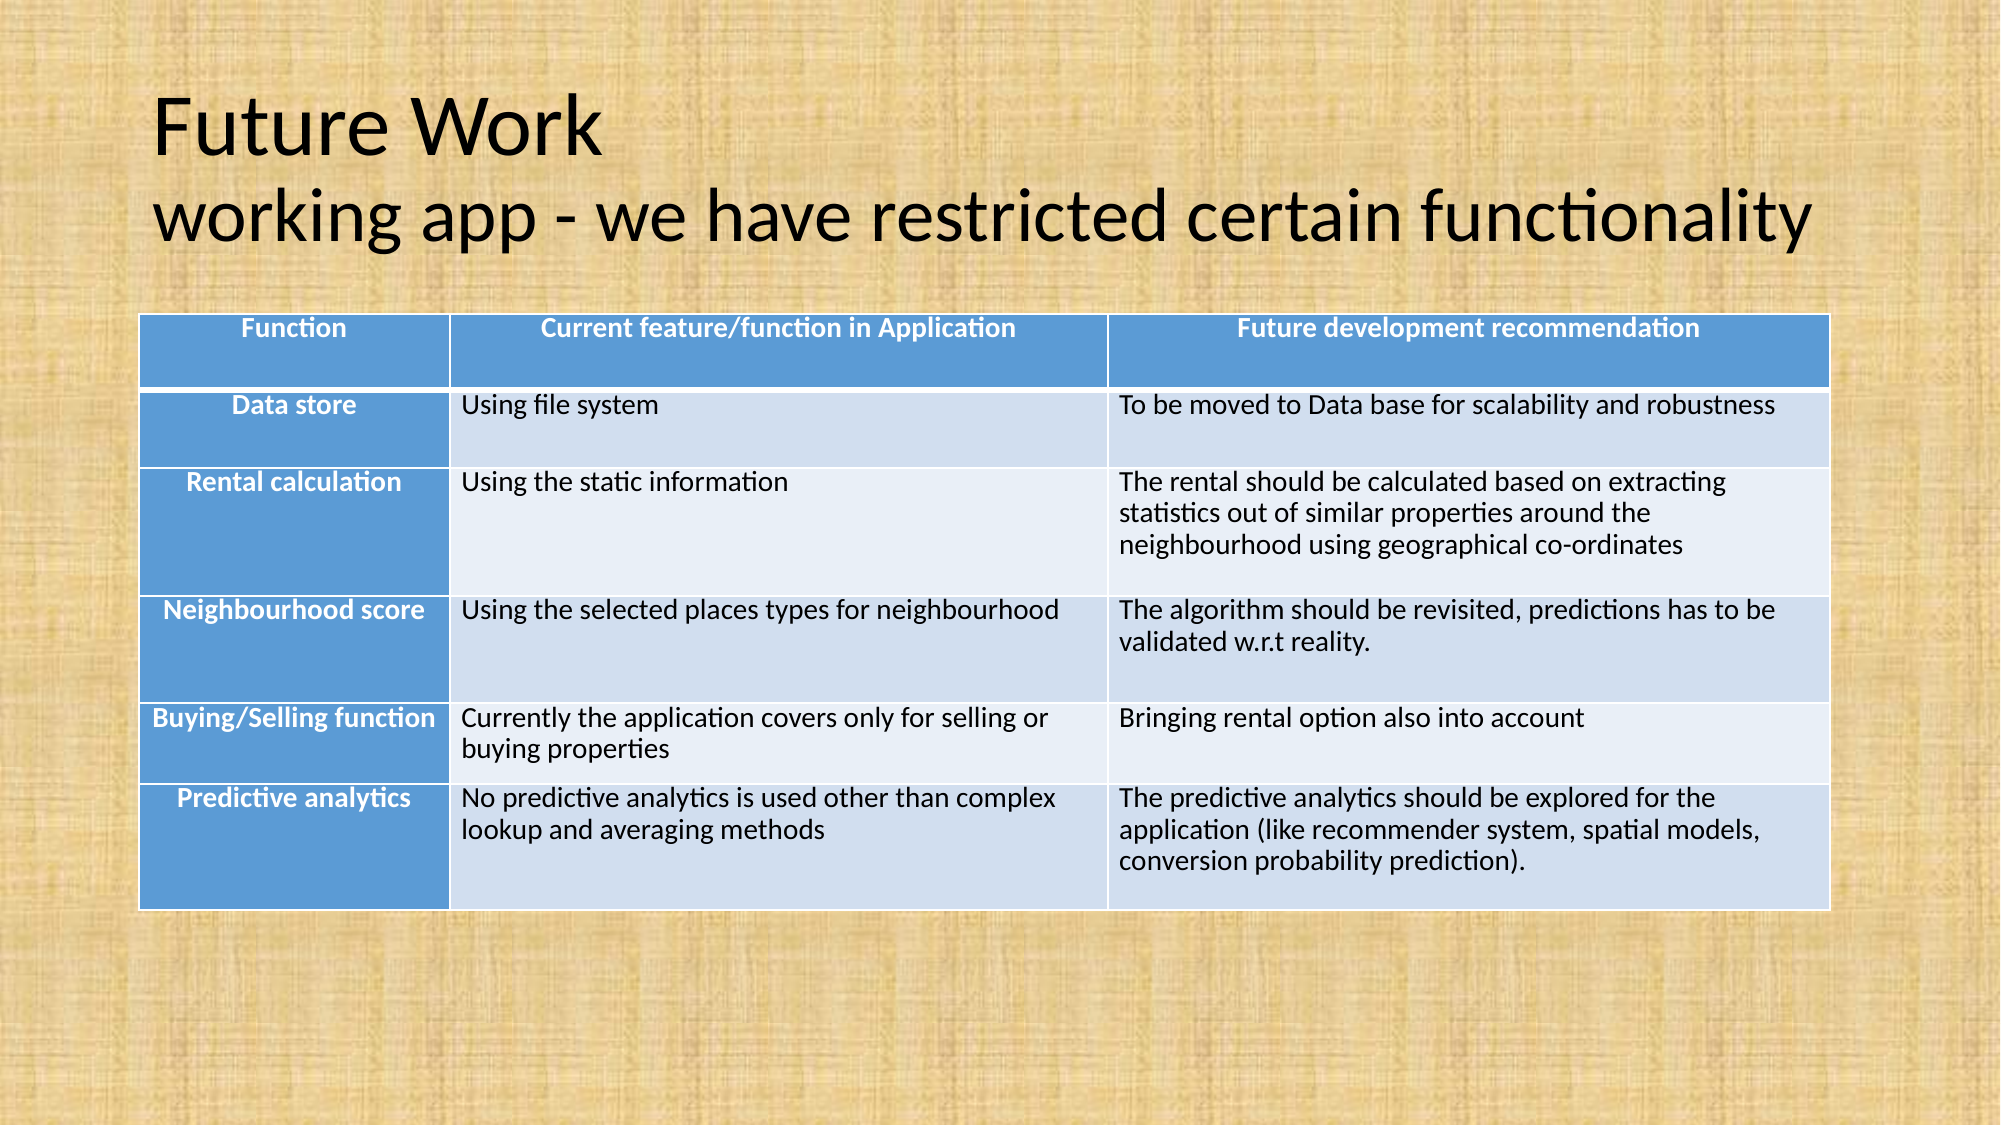

# Future Work working app - we have restricted certain functionality
| Function | Current feature/function in Application | Future development recommendation |
| --- | --- | --- |
| Data store | Using file system | To be moved to Data base for scalability and robustness |
| Rental calculation | Using the static information | The rental should be calculated based on extracting statistics out of similar properties around the neighbourhood using geographical co-ordinates |
| Neighbourhood score | Using the selected places types for neighbourhood | The algorithm should be revisited, predictions has to be validated w.r.t reality. |
| Buying/Selling function | Currently the application covers only for selling or buying properties | Bringing rental option also into account |
| Predictive analytics | No predictive analytics is used other than complex lookup and averaging methods | The predictive analytics should be explored for the application (like recommender system, spatial models, conversion probability prediction). |